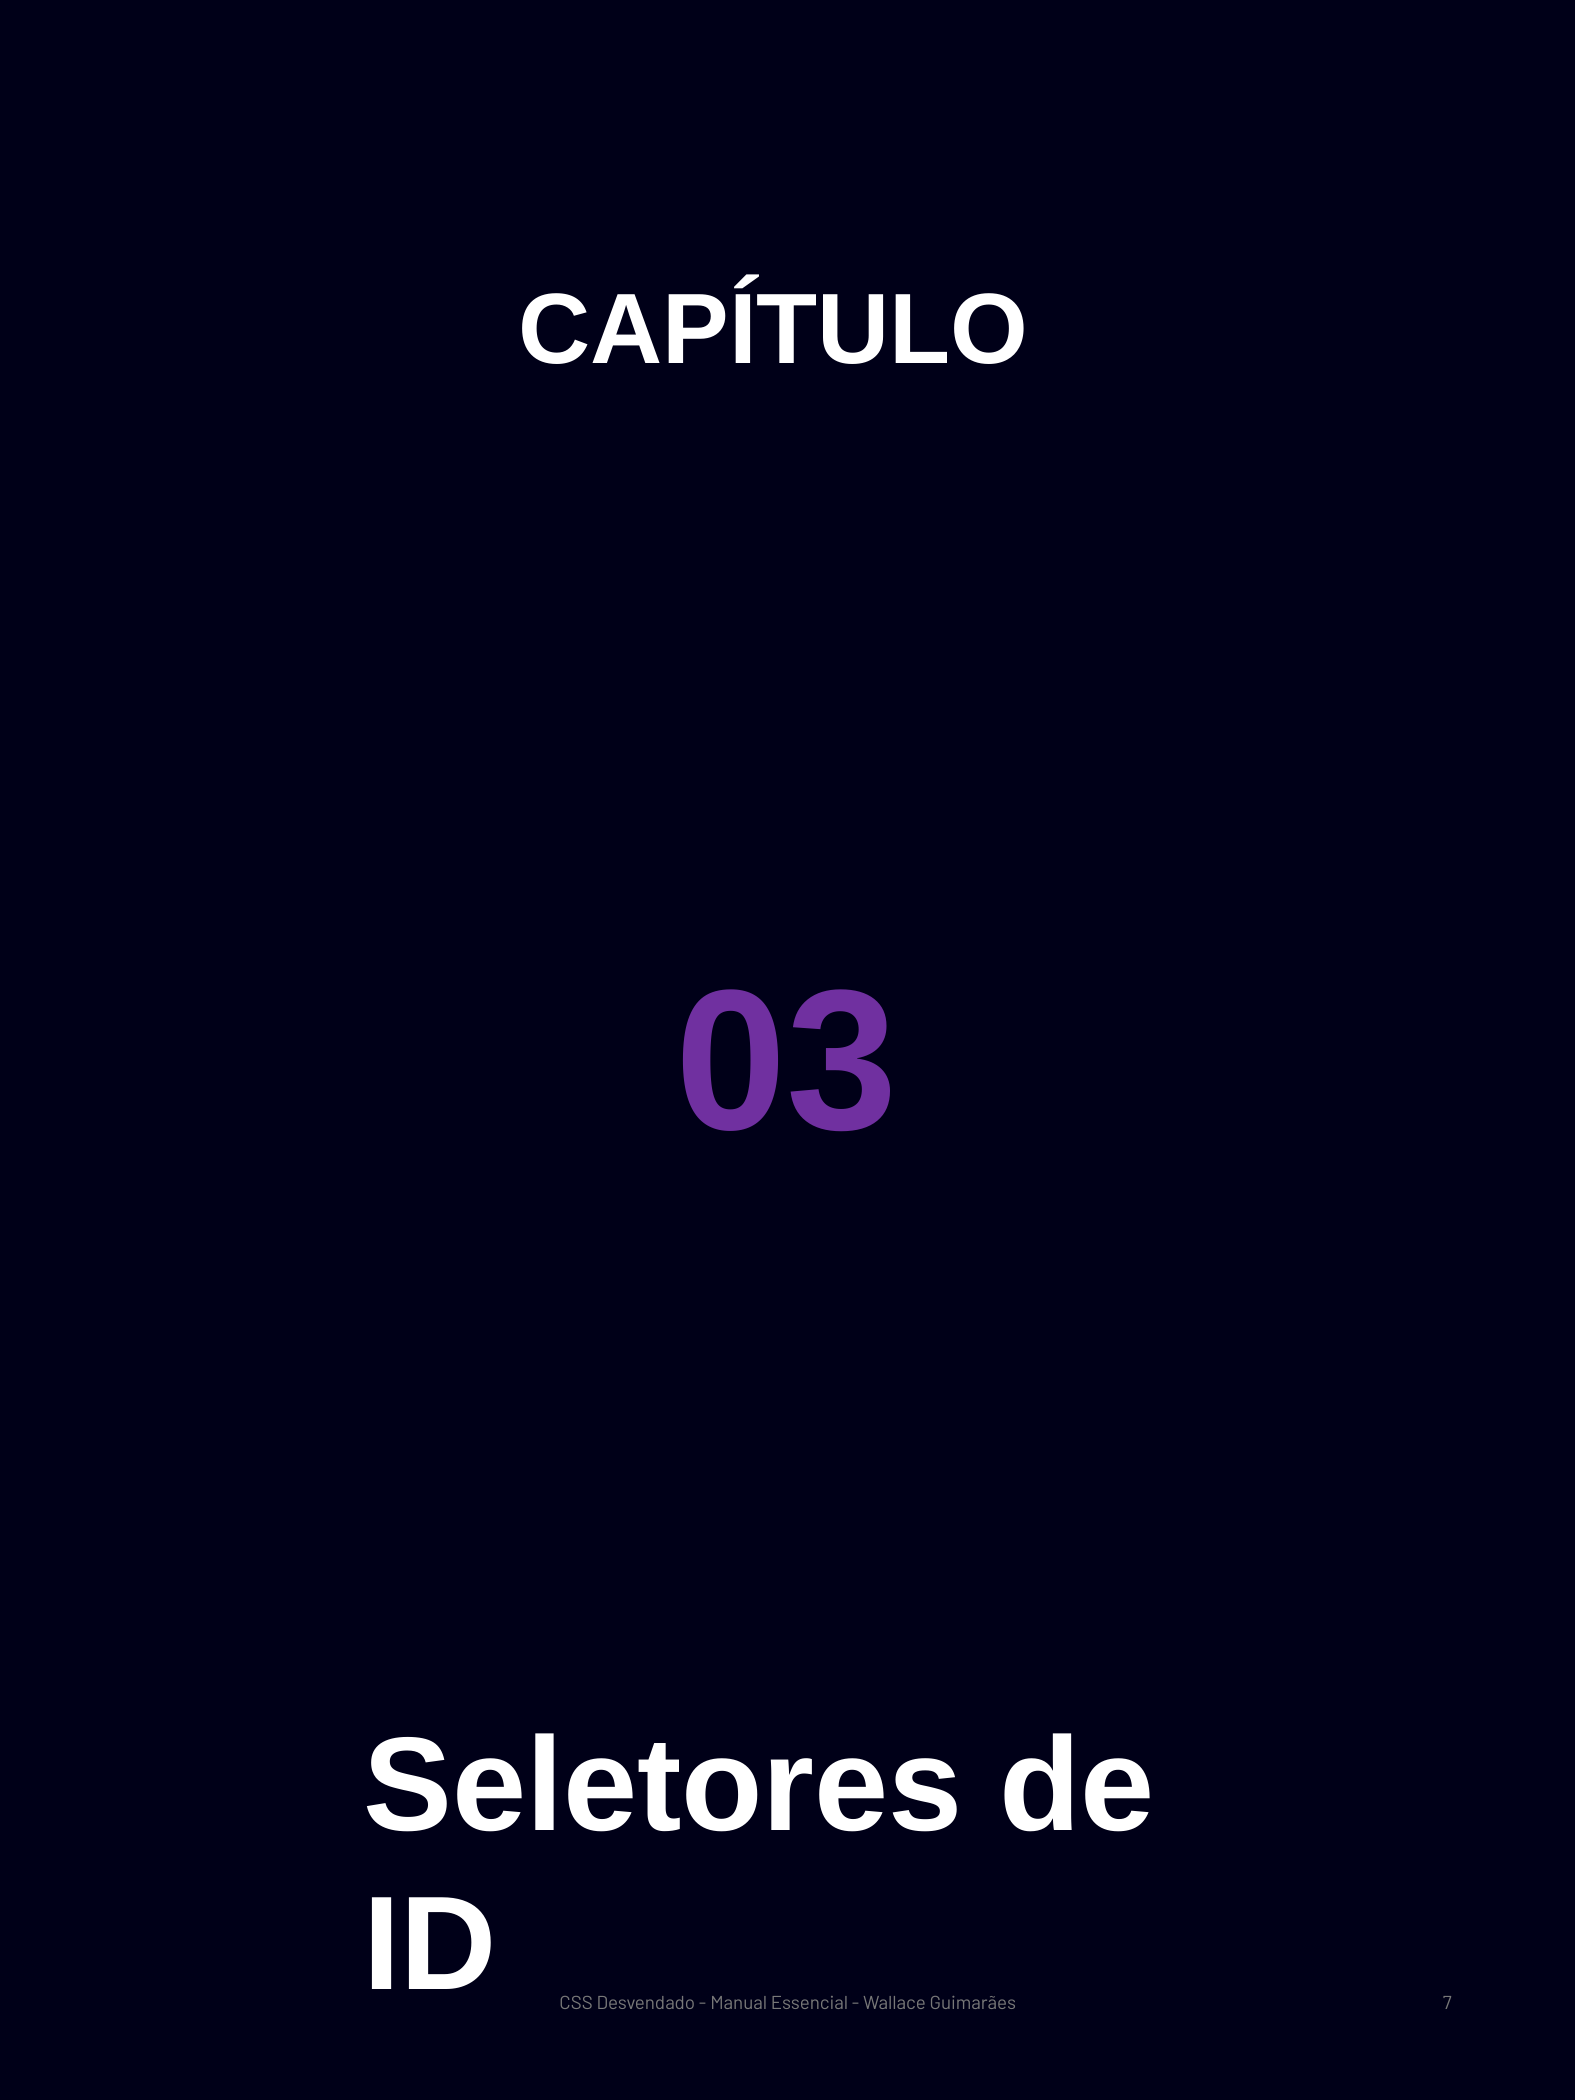

CAPÍTULO
03
Seletores de ID

CSS Desvendado - Manual Essencial - Wallace Guimarães
7